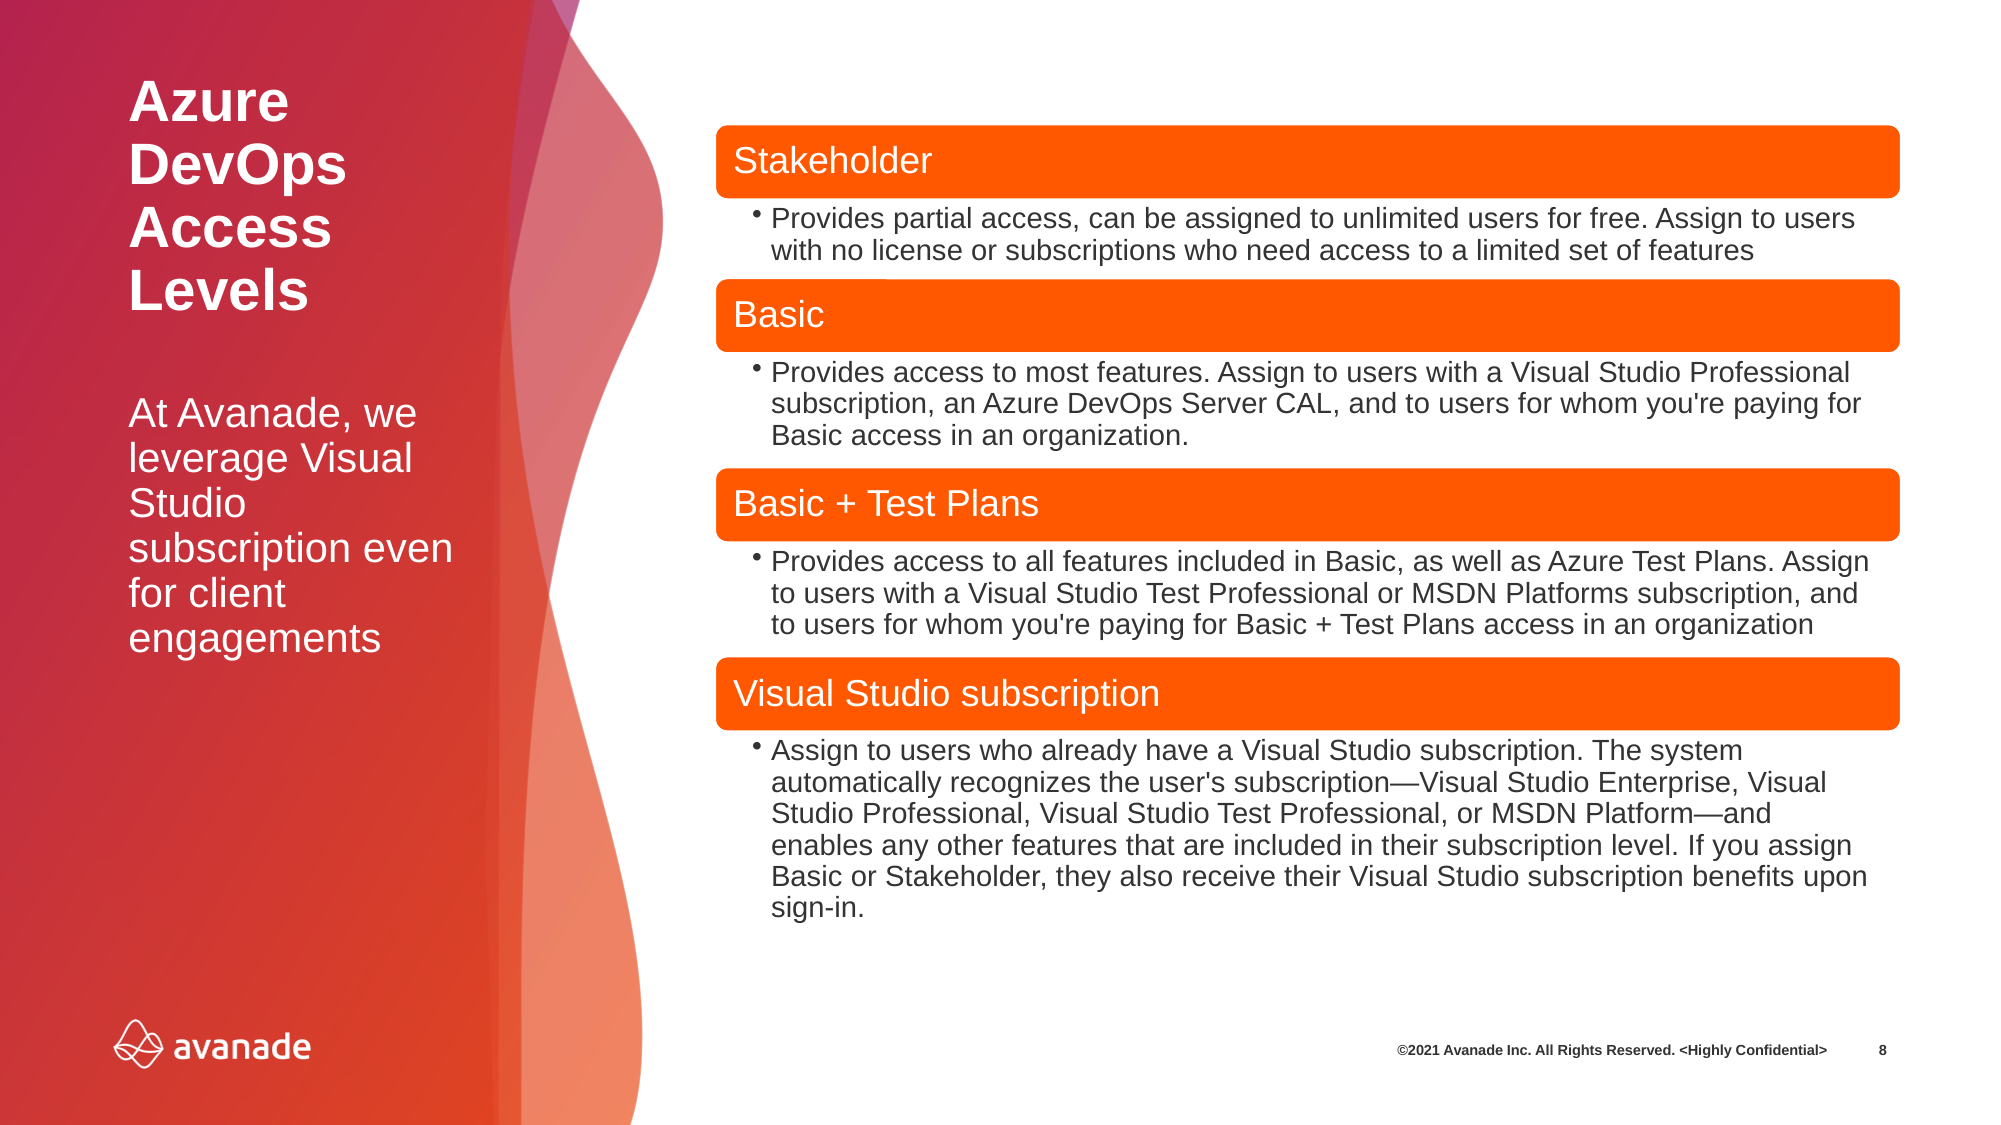

# Azure DevOps Access Levels
Stakeholder
Provides partial access, can be assigned to unlimited users for free. Assign to users with no license or subscriptions who need access to a limited set of features
Basic
Provides access to most features. Assign to users with a Visual Studio Professional subscription, an Azure DevOps Server CAL, and to users for whom you're paying for Basic access in an organization.
Basic + Test Plans
Provides access to all features included in Basic, as well as Azure Test Plans. Assign to users with a Visual Studio Test Professional or MSDN Platforms subscription, and to users for whom you're paying for Basic + Test Plans access in an organization
Visual Studio subscription
Assign to users who already have a Visual Studio subscription. The system automatically recognizes the user's subscription—Visual Studio Enterprise, Visual Studio Professional, Visual Studio Test Professional, or MSDN Platform—and enables any other features that are included in their subscription level. If you assign Basic or Stakeholder, they also receive their Visual Studio subscription benefits upon sign-in.
At Avanade, we leverage Visual Studio subscription even for client engagements